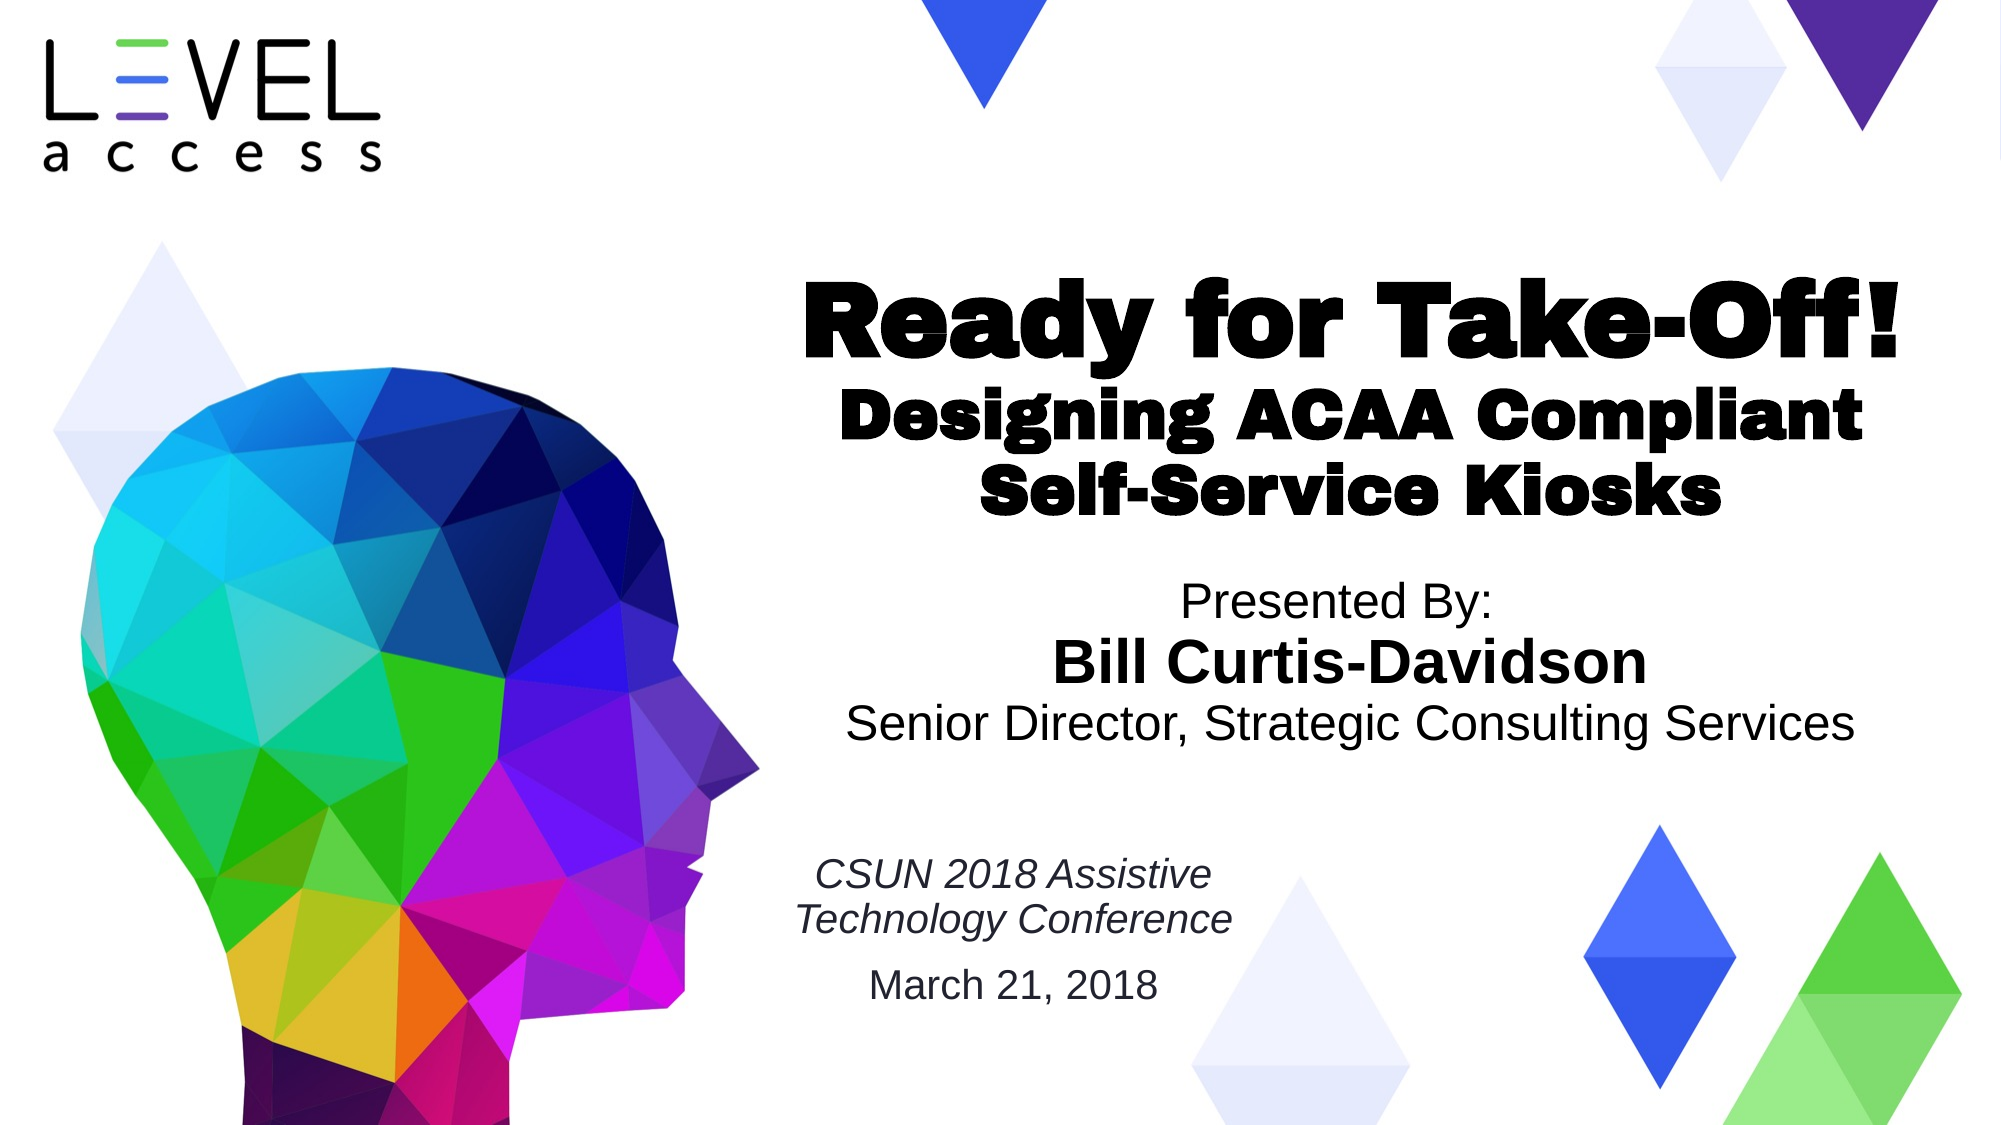

# Ready for Take-Off! Designing ACAA Compliant Self-Service Kiosks
Presented By:
Bill Curtis-Davidson
Senior Director, Strategic Consulting Services
CSUN 2018 Assistive
Technology Conference
March 21, 2018